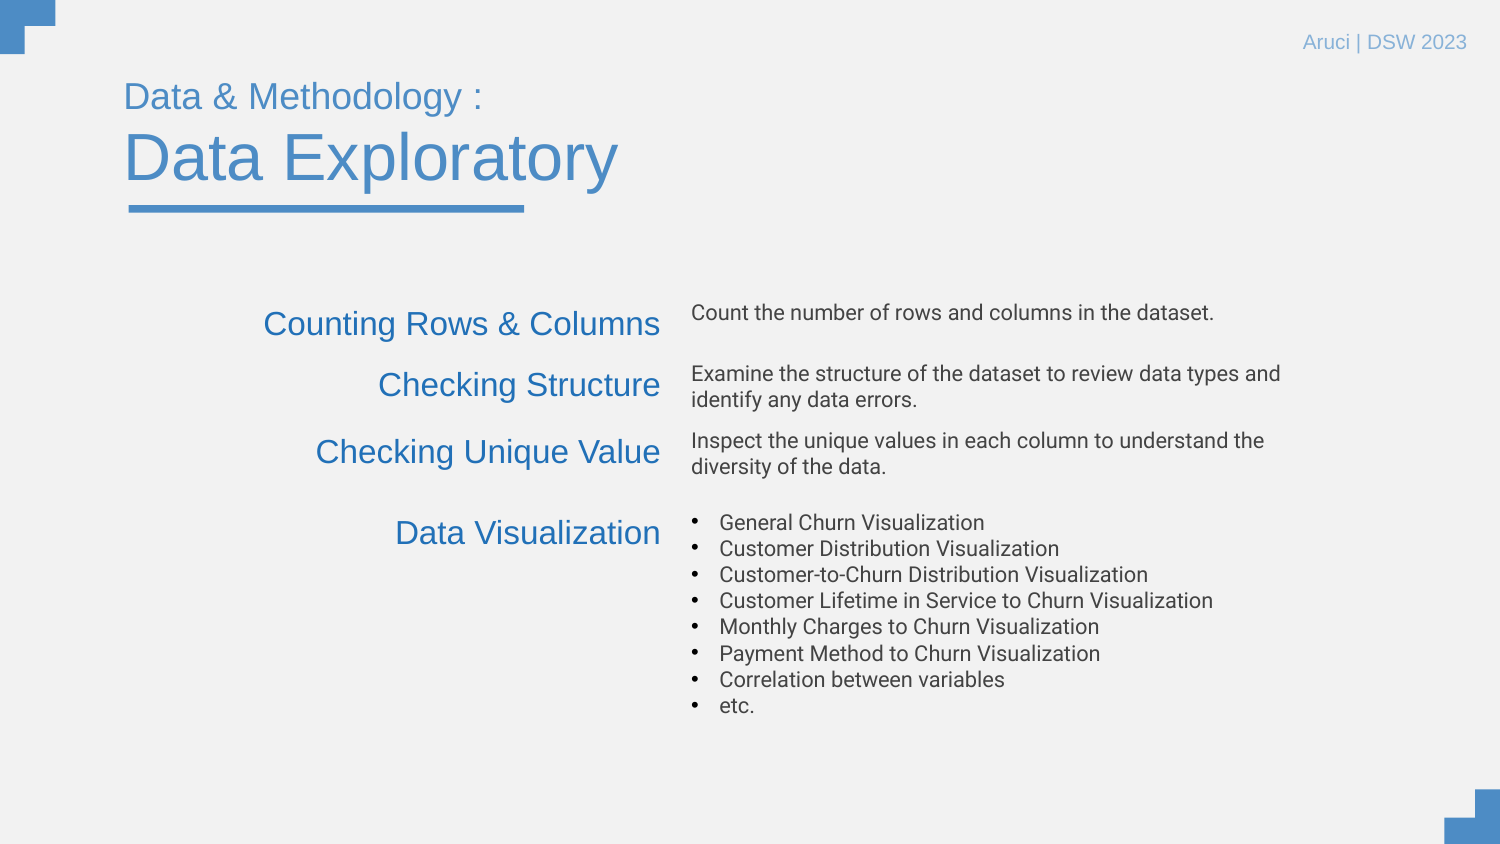

Data & Methodology :
Aruci | DSW 2023
Data Exploratory

Count the number of rows and columns in the dataset.
Counting Rows & Columns

Examine the structure of the dataset to review data types and identify any data errors.
Checking Structure
Inspect the unique values in each column to understand the diversity of the data.
Checking Unique Value
General Churn Visualization
Customer Distribution Visualization
Customer-to-Churn Distribution Visualization
Customer Lifetime in Service to Churn Visualization
Monthly Charges to Churn Visualization
Payment Method to Churn Visualization
Correlation between variables
etc.
Data Visualization